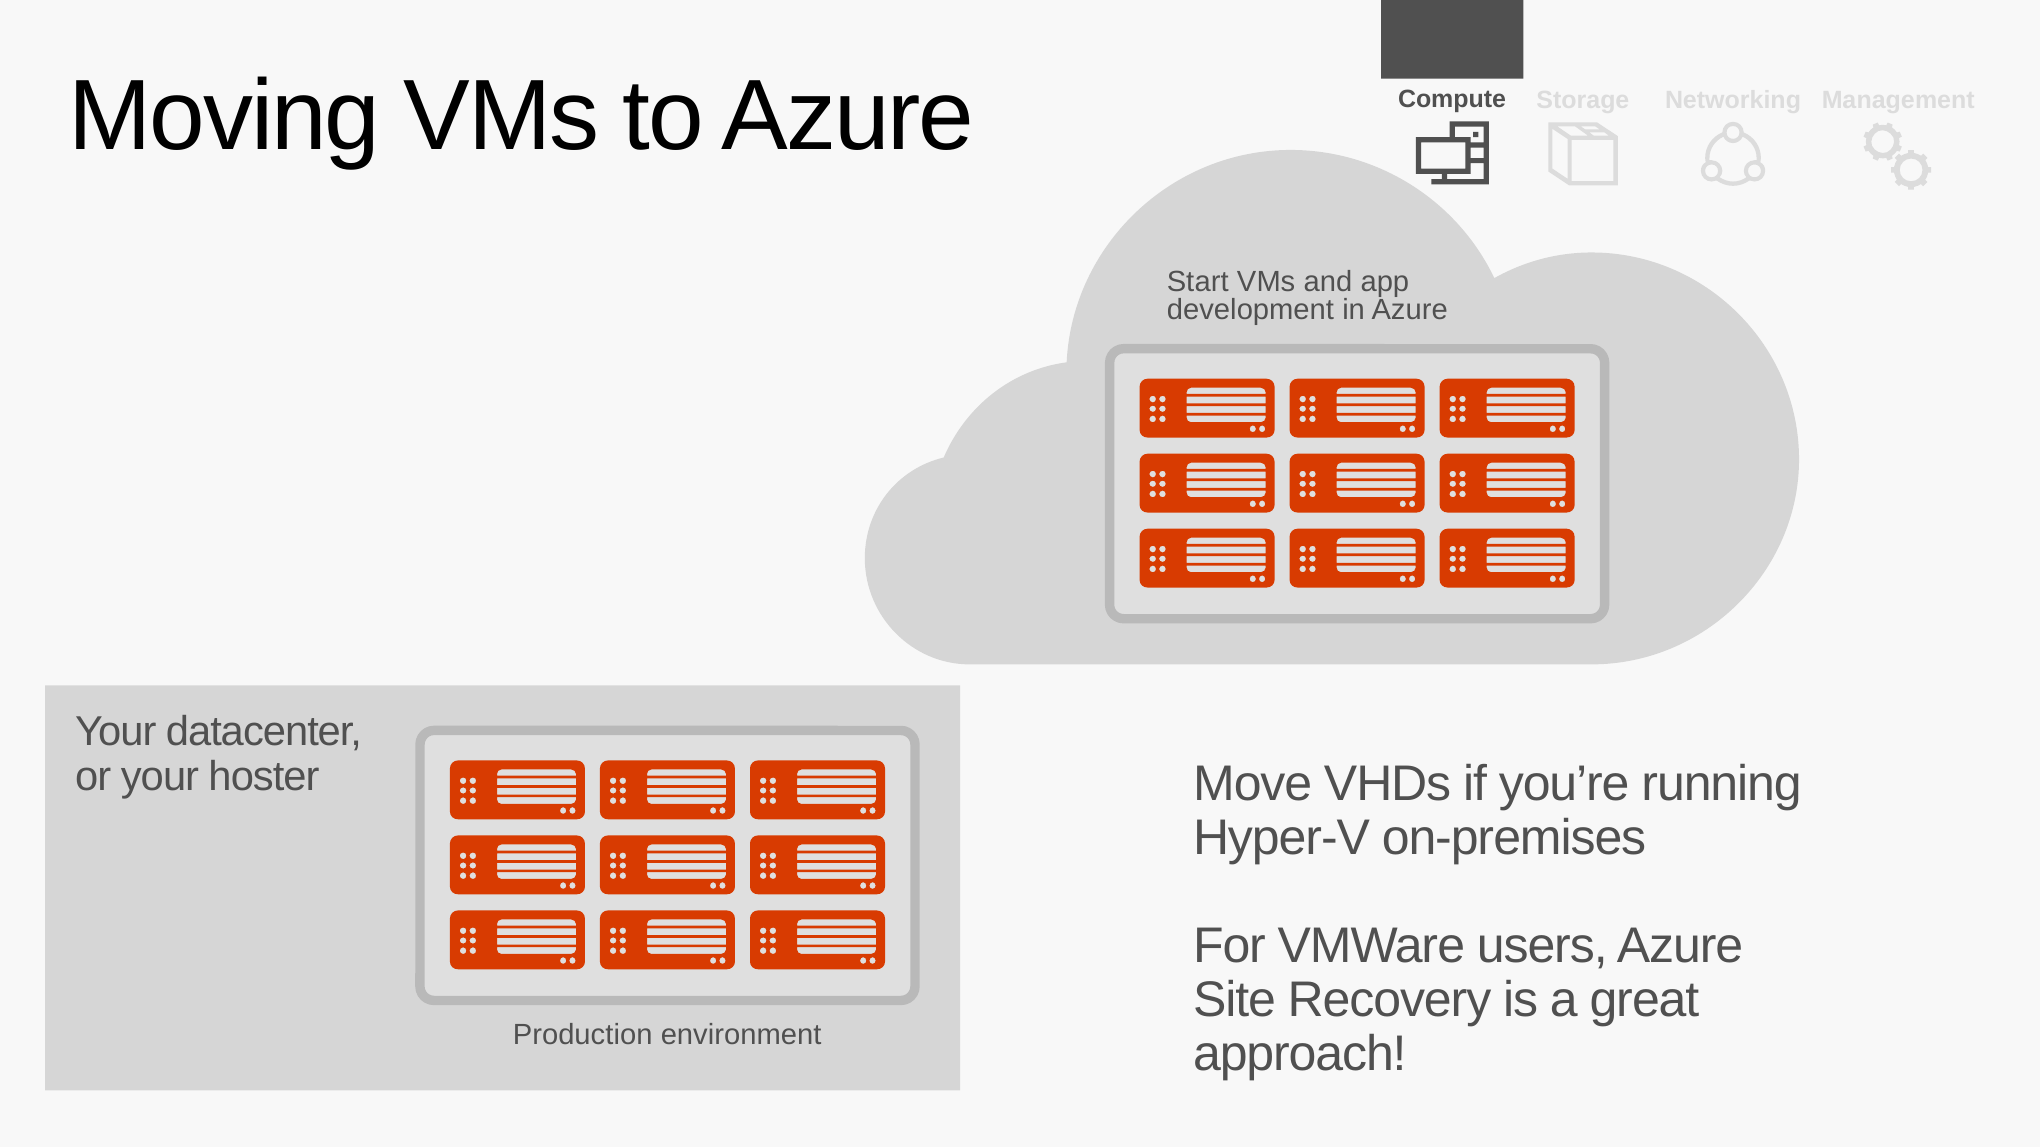

Compute

# Moving VMs to Azure
Management
Storage

Networking

Start VMs and app
development in Azure

Your datacenter,
or your hoster

Move VHDs if you’re running Hyper-V on-premises

For VMWare users, Azure Site Recovery is a great approach!

Production environment